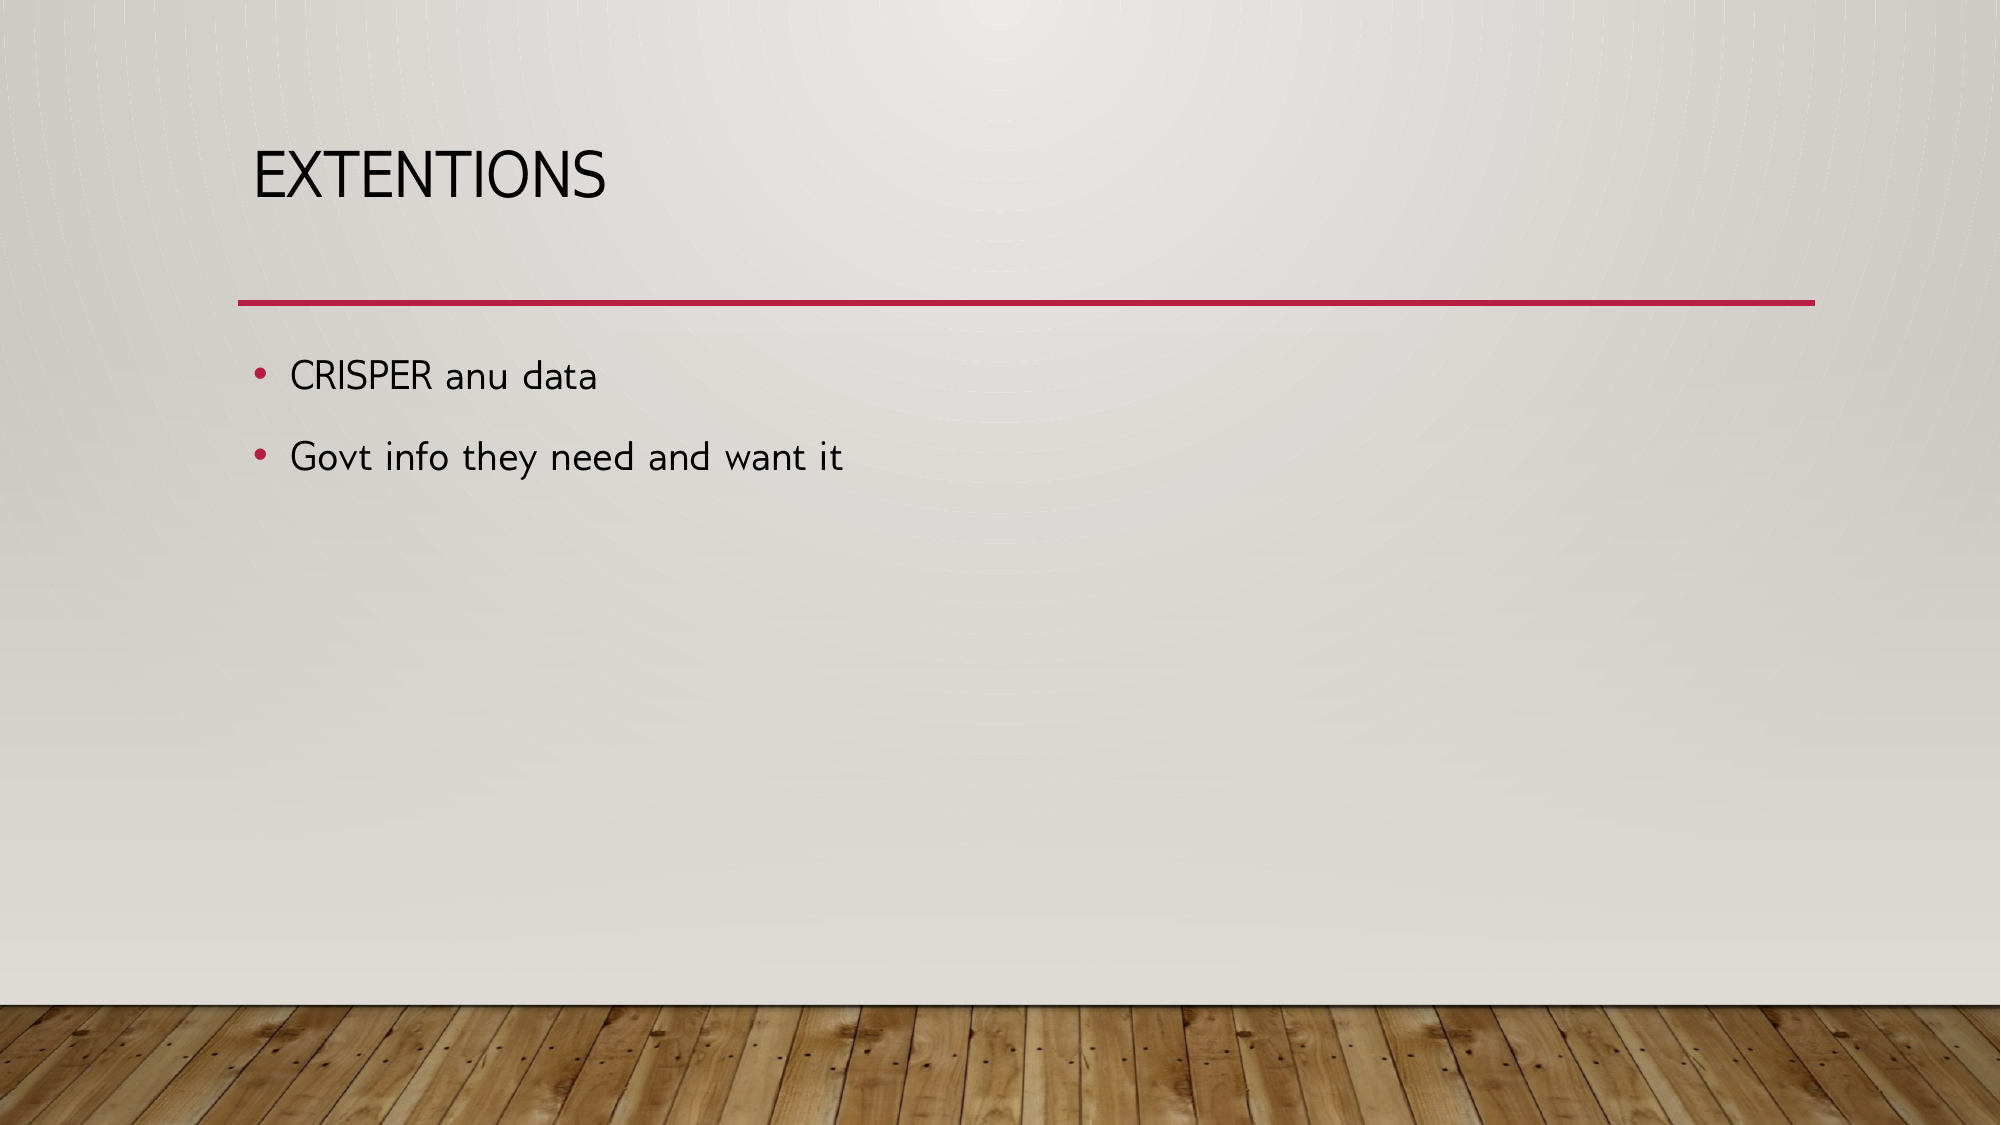

# Extentions
CRISPER anu data
Govt info they need and want it